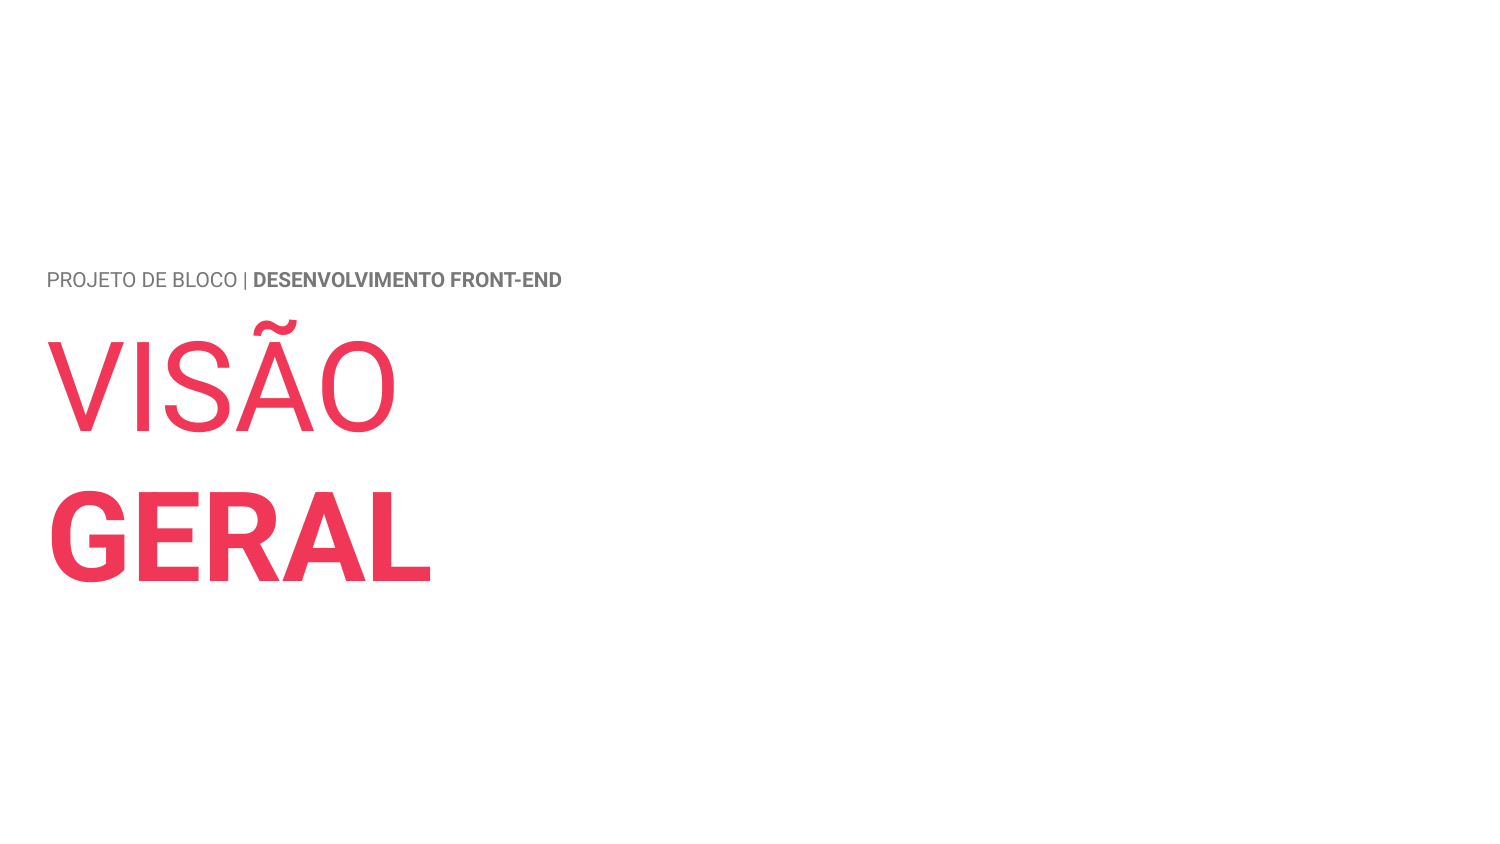

PROJETO DE BLOCO | DESENVOLVIMENTO FRONT-END
VISÃO
GERAL